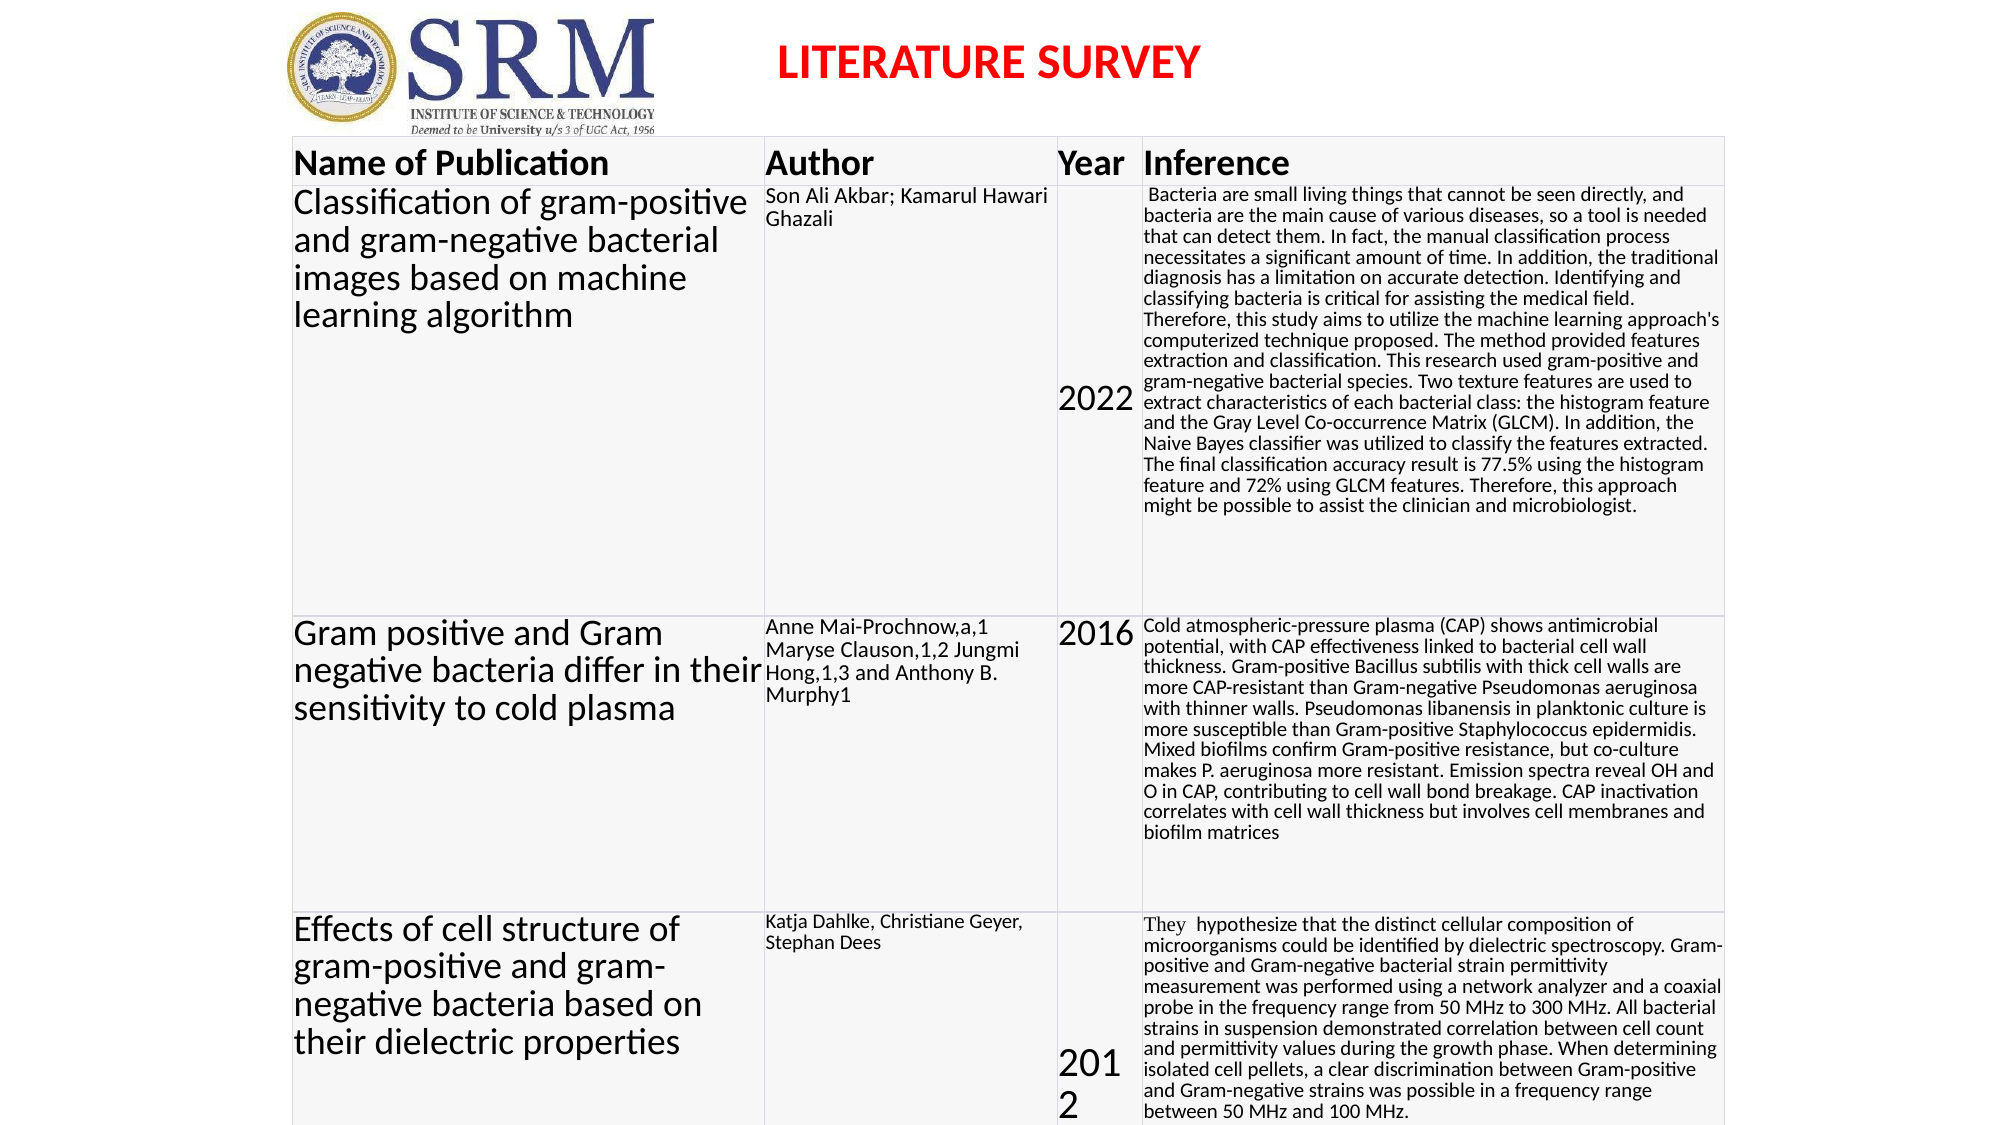

LITERATURE SURVEY
| Name of Publication | Author | Year | Inference |
| --- | --- | --- | --- |
| Classification of gram-positive and gram-negative bacterial images based on machine learning algorithm | Son Ali Akbar; Kamarul Hawari Ghazali | 2022 | Bacteria are small living things that cannot be seen directly, and bacteria are the main cause of various diseases, so a tool is needed that can detect them. In fact, the manual classification process necessitates a significant amount of time. In addition, the traditional diagnosis has a limitation on accurate detection. Identifying and classifying bacteria is critical for assisting the medical field. Therefore, this study aims to utilize the machine learning approach's computerized technique proposed. The method provided features extraction and classification. This research used gram-positive and gram-negative bacterial species. Two texture features are used to extract characteristics of each bacterial class: the histogram feature and the Gray Level Co-occurrence Matrix (GLCM). In addition, the Naive Bayes classifier was utilized to classify the features extracted. The final classification accuracy result is 77.5% using the histogram feature and 72% using GLCM features. Therefore, this approach might be possible to assist the clinician and microbiologist. |
| Gram positive and Gram negative bacteria differ in their sensitivity to cold plasma | Anne Mai-Prochnow,a,1 Maryse Clauson,1,2 Jungmi Hong,1,3 and Anthony B. Murphy1 | 2016 | Cold atmospheric-pressure plasma (CAP) shows antimicrobial potential, with CAP effectiveness linked to bacterial cell wall thickness. Gram-positive Bacillus subtilis with thick cell walls are more CAP-resistant than Gram-negative Pseudomonas aeruginosa with thinner walls. Pseudomonas libanensis in planktonic culture is more susceptible than Gram-positive Staphylococcus epidermidis. Mixed biofilms confirm Gram-positive resistance, but co-culture makes P. aeruginosa more resistant. Emission spectra reveal OH and O in CAP, contributing to cell wall bond breakage. CAP inactivation correlates with cell wall thickness but involves cell membranes and biofilm matrices |
| Effects of cell structure of gram-positive and gram-negative bacteria based on their dielectric properties | Katja Dahlke, Christiane Geyer, Stephan Dees | 2012 | They hypothesize that the distinct cellular composition of microorganisms could be identified by dielectric spectroscopy. Gram-positive and Gram-negative bacterial strain permittivity measurement was performed using a network analyzer and a coaxial probe in the frequency range from 50 MHz to 300 MHz. All bacterial strains in suspension demonstrated correlation between cell count and permittivity values during the growth phase. When determining isolated cell pellets, a clear discrimination between Gram-positive and Gram-negative strains was possible in a frequency range between 50 MHz and 100 MHz. |

12